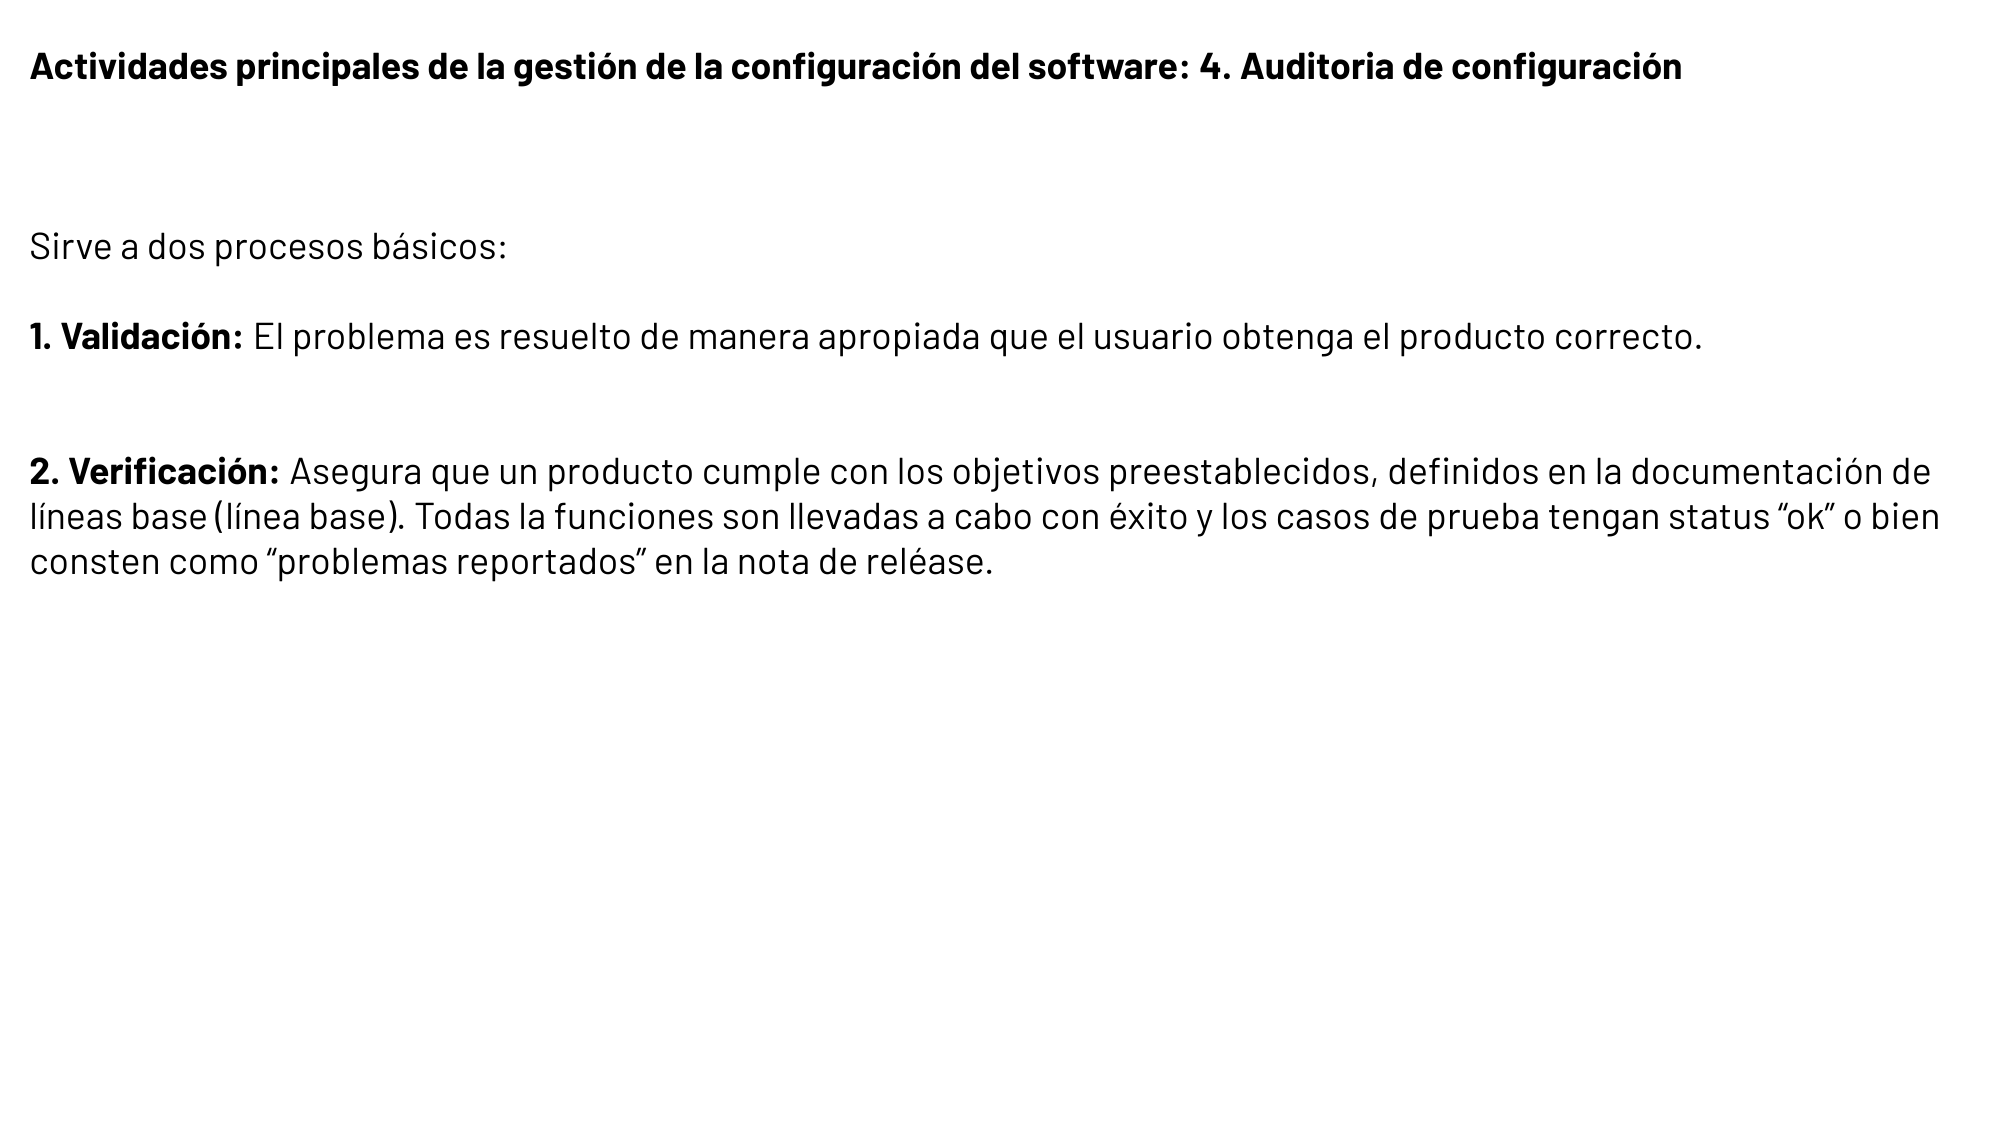

Actividades principales de la gestión de la configuración del software: 4. Auditoria de configuración

Sirve a dos procesos básicos:

1. Validación: El problema es resuelto de manera apropiada que el usuario obtenga el producto correcto.

2. Verificación: Asegura que un producto cumple con los objetivos preestablecidos, definidos en la documentación de líneas base (línea base). Todas la funciones son llevadas a cabo con éxito y los casos de prueba tengan status “ok” o bien consten como “problemas reportados” en la nota de reléase.